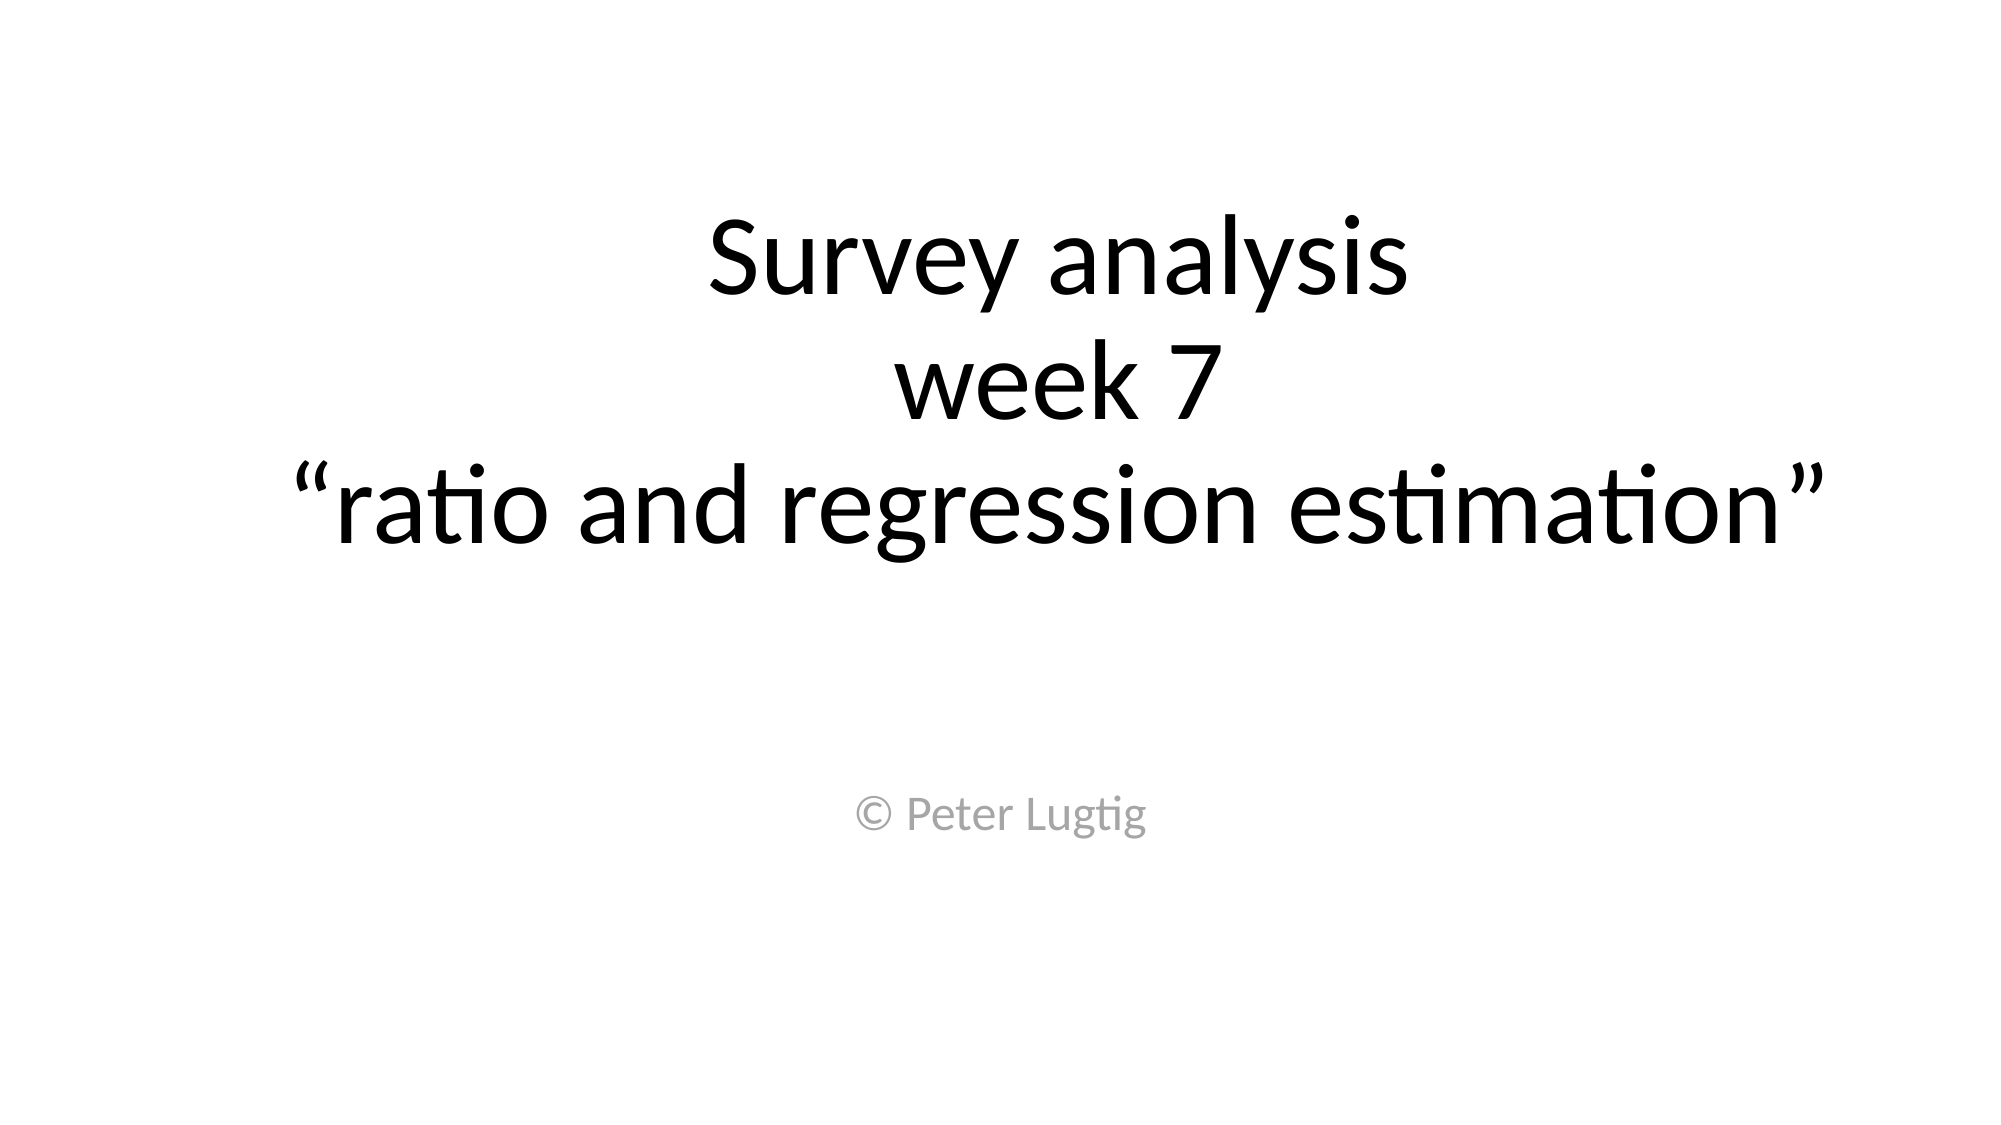

# Survey analysis week 7 “ratio and regression estimation”
© Peter Lugtig